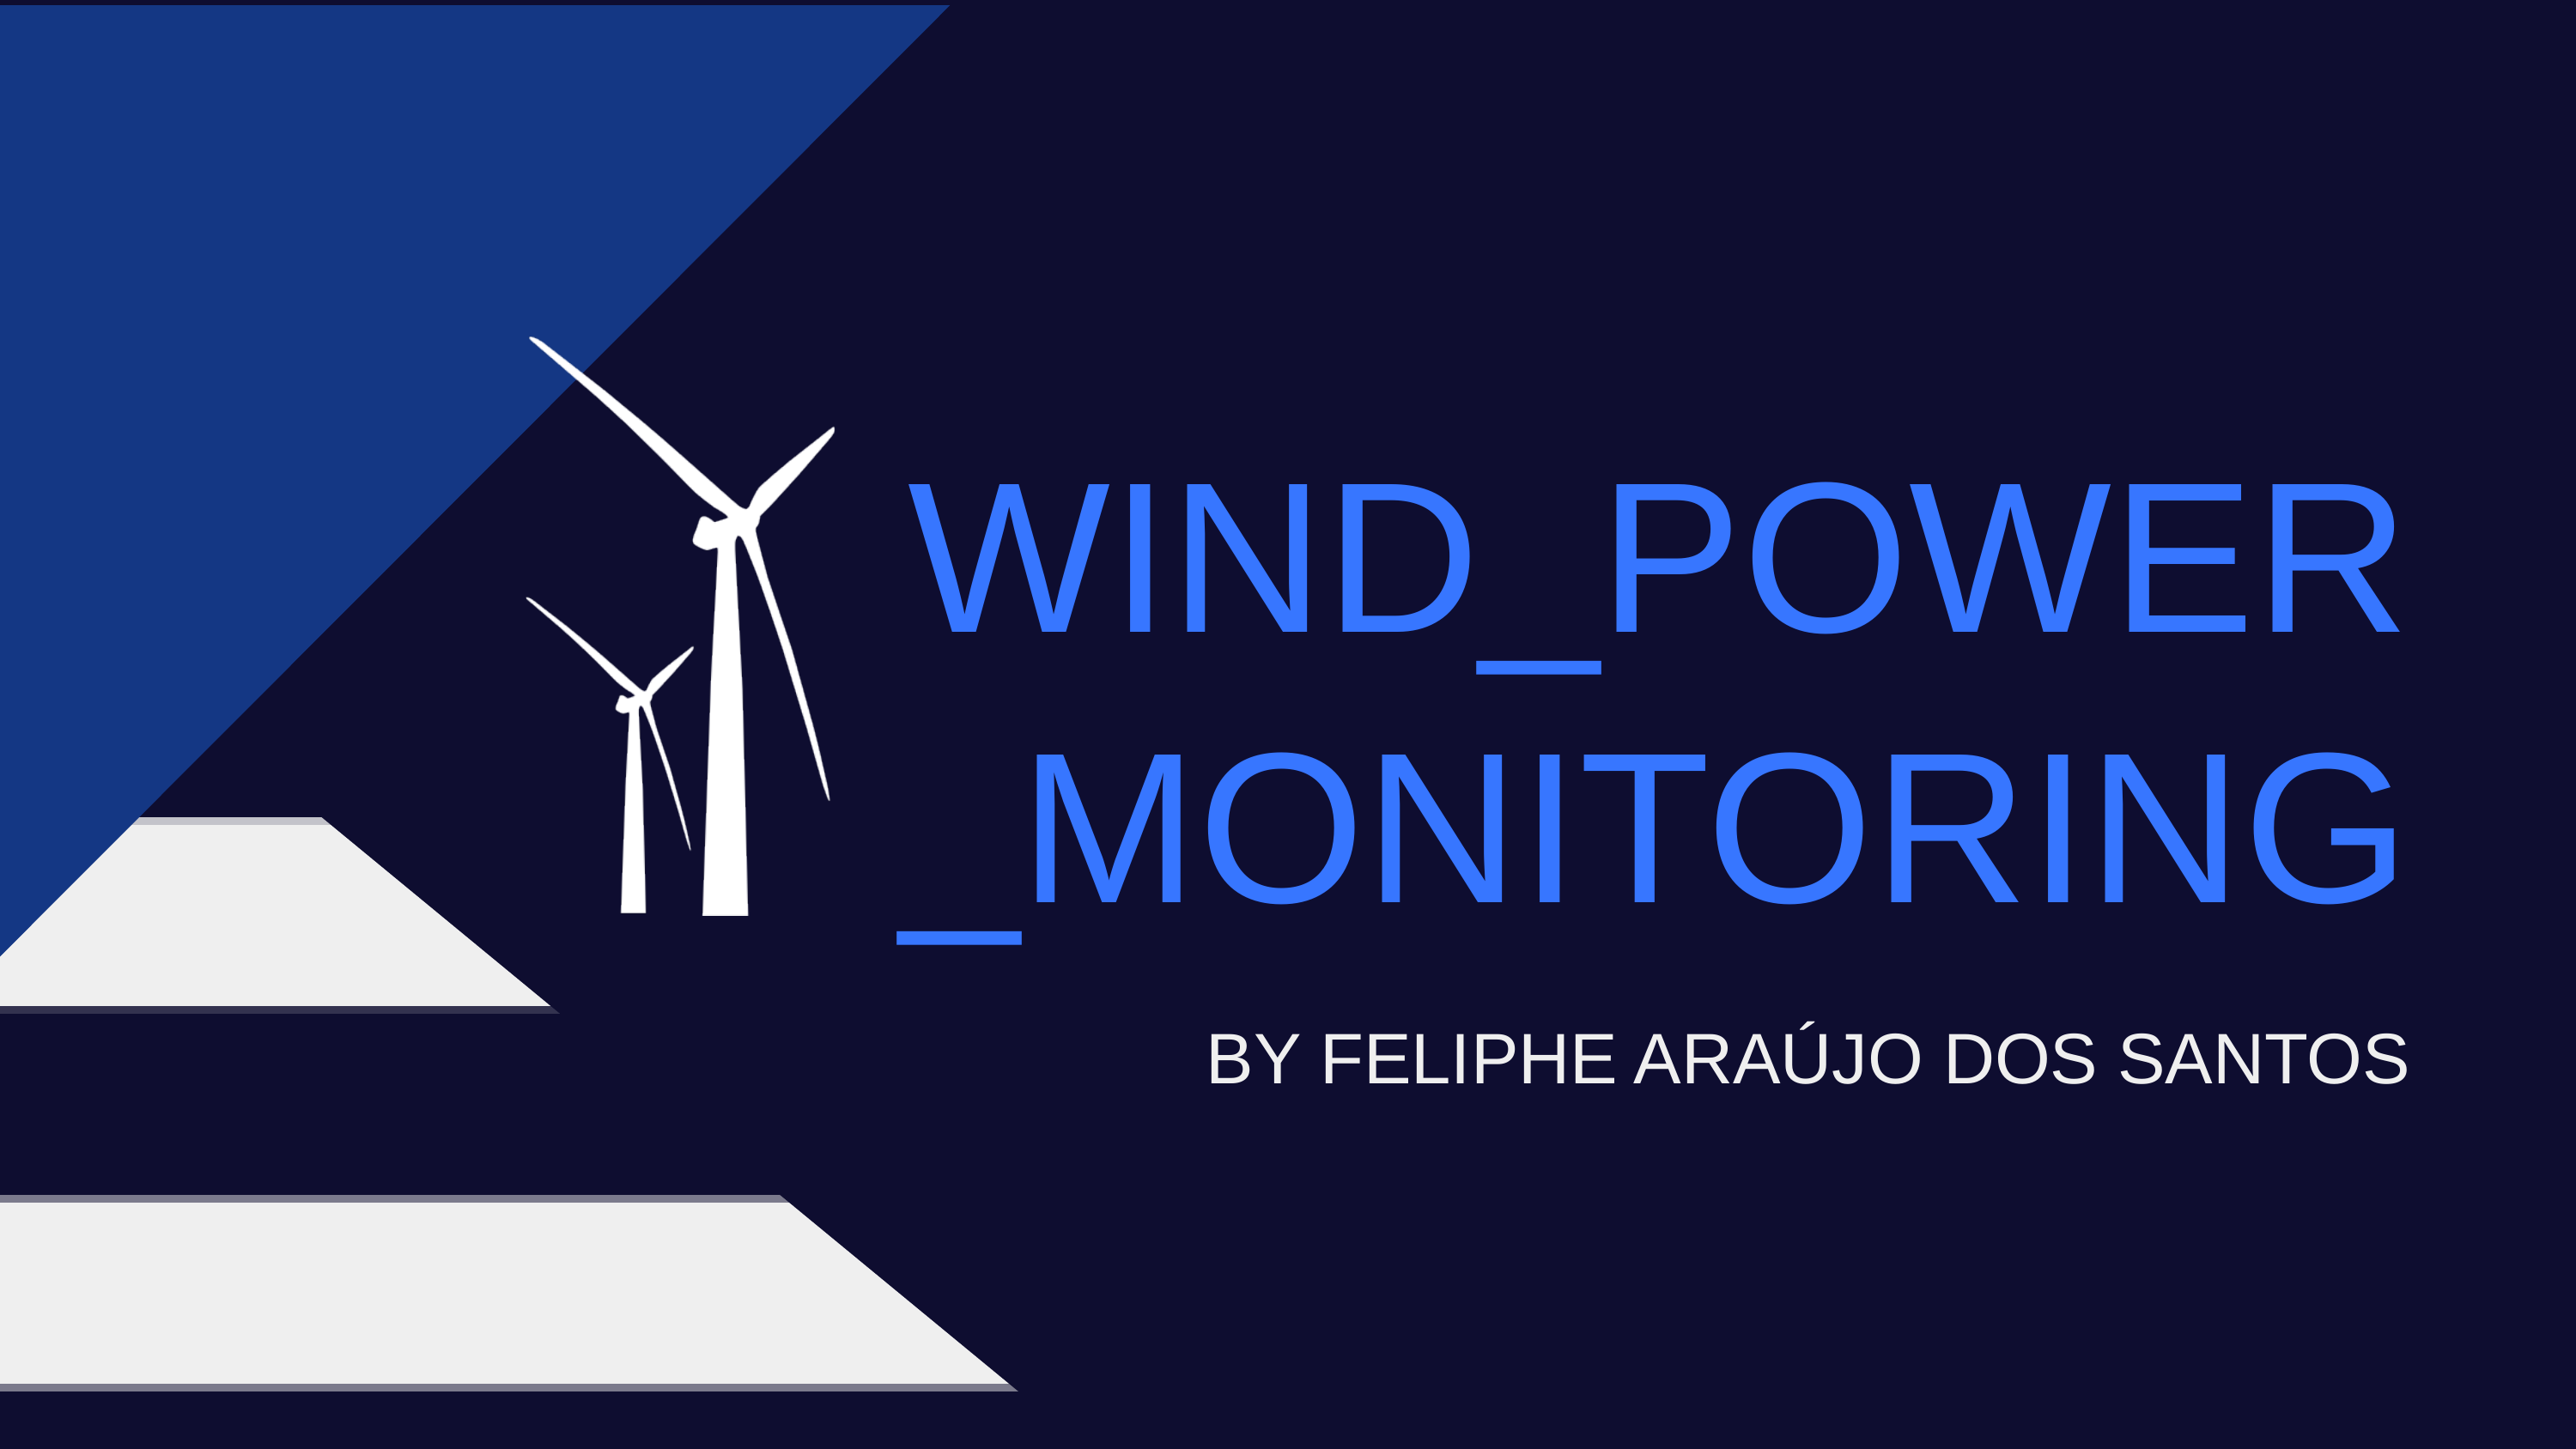

WIND_POWER
_MONITORING
BY FELIPHE ARAÚJO DOS SANTOS